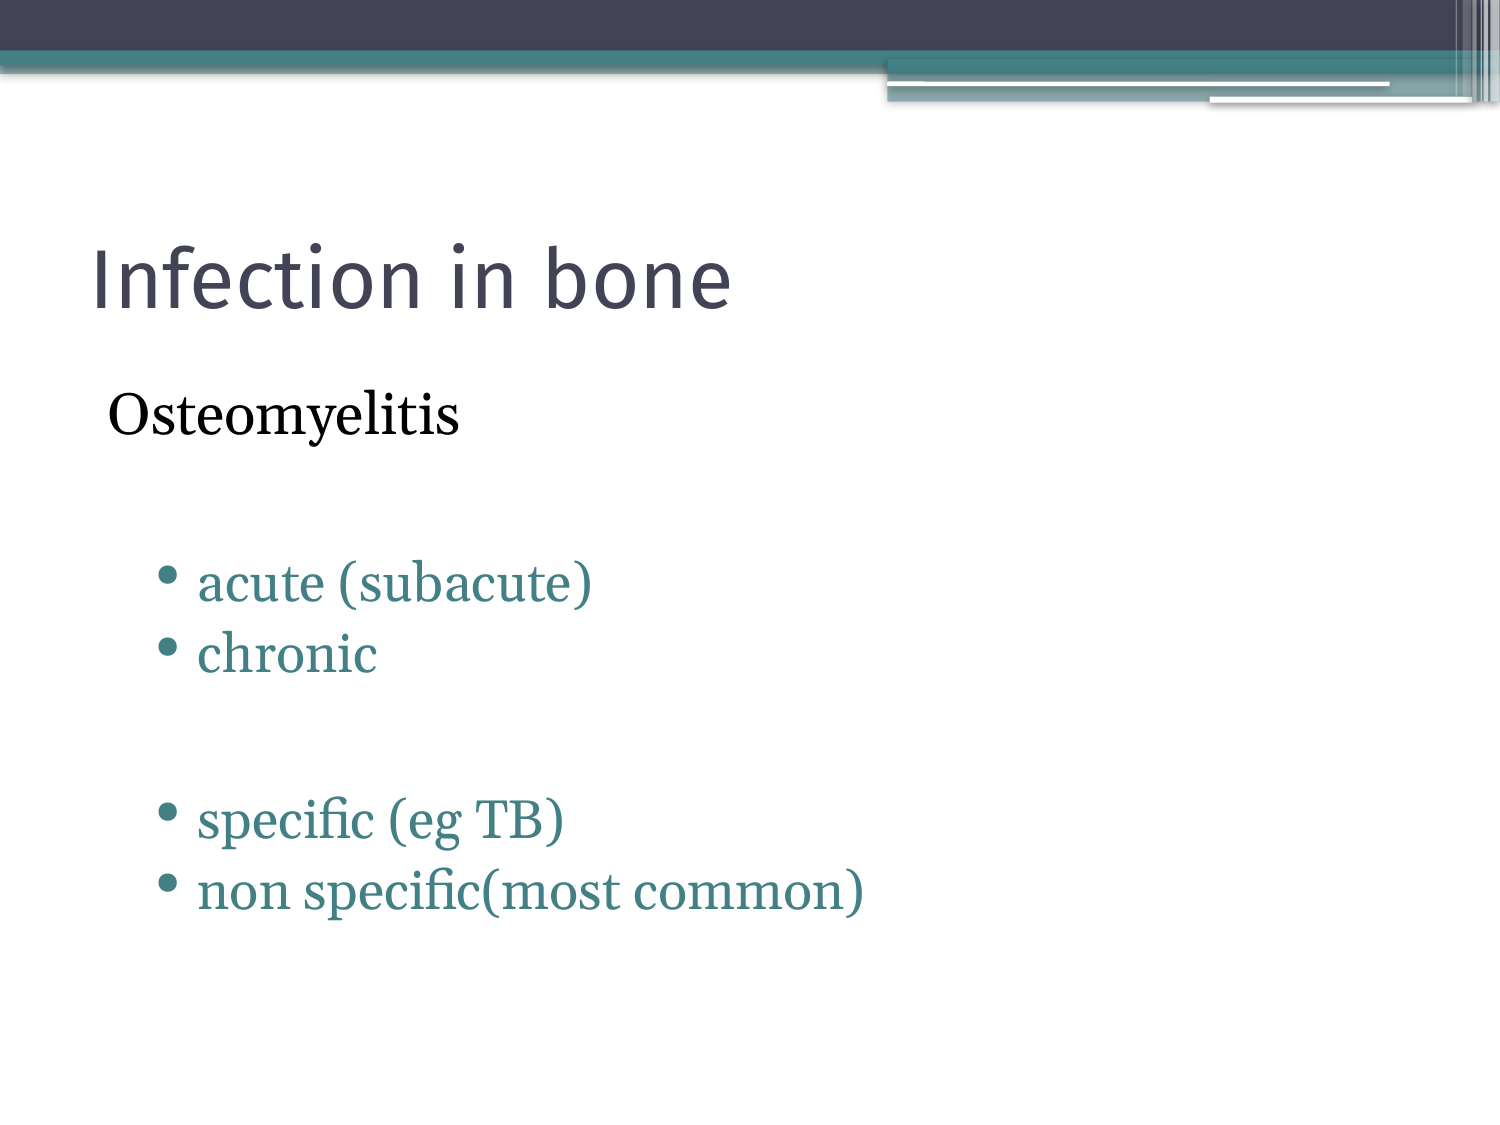

# Infection in bone
Osteomyelitis

acute (subacute)
chronic

specific (eg TB)
non specific(most common)